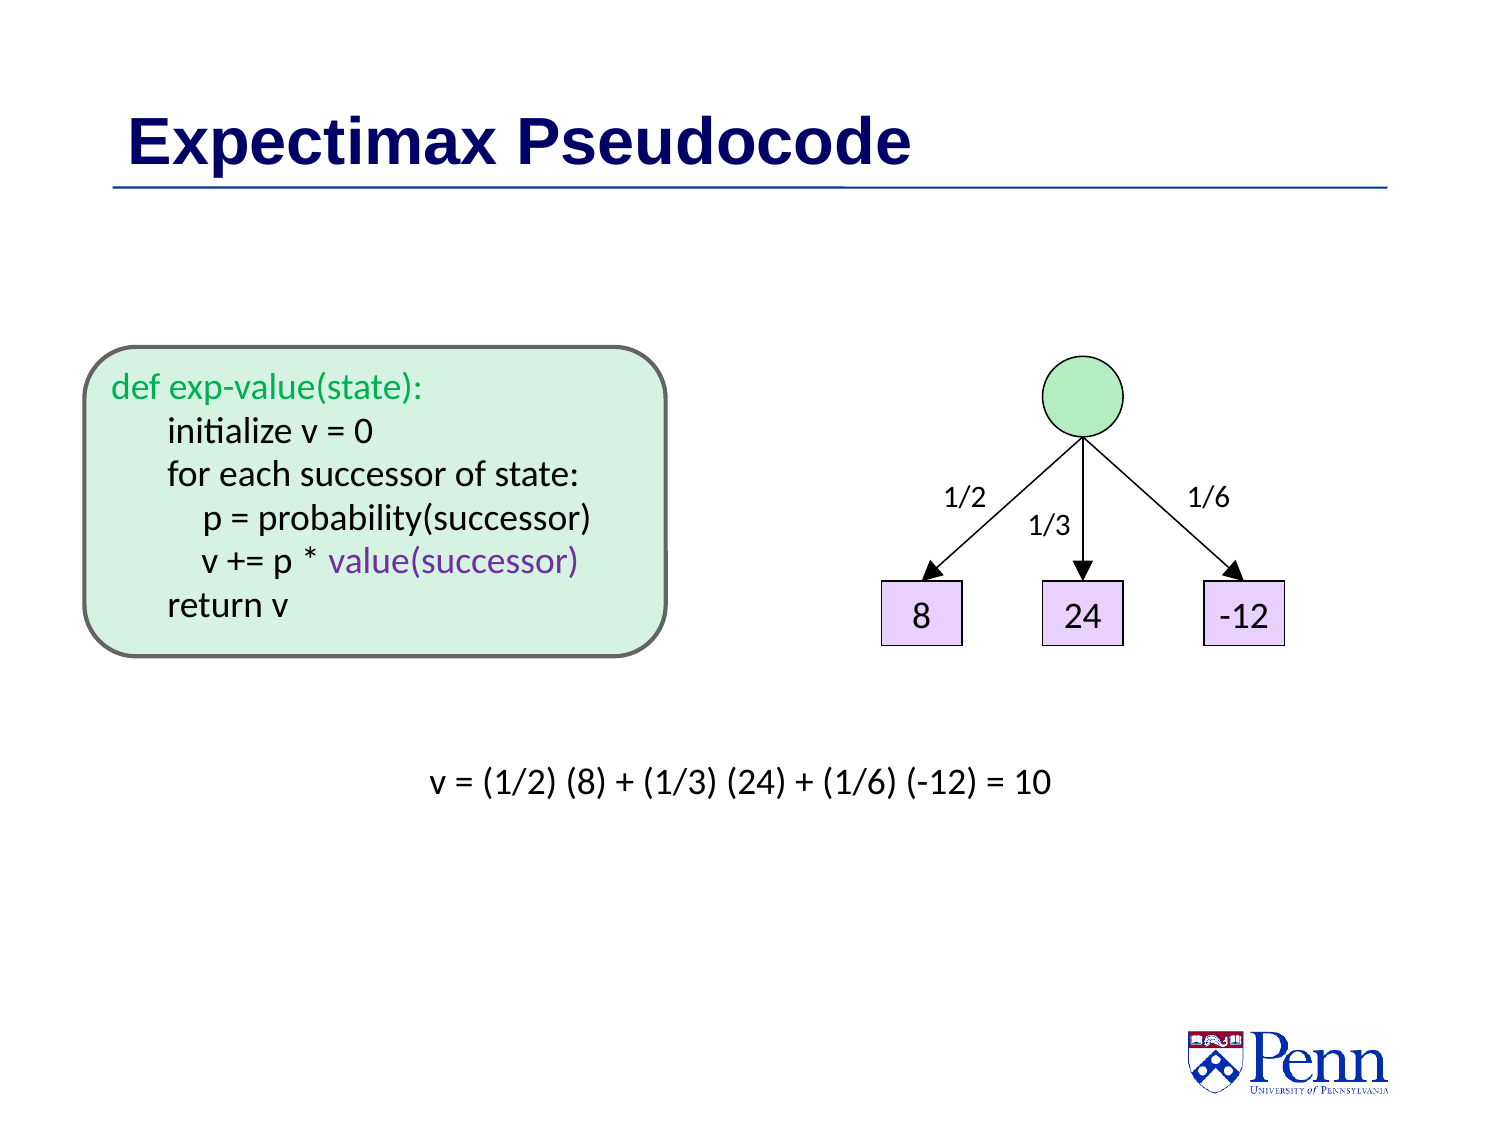

# Expectimax Pseudocode

def exp-value(state):
initialize v = 0
for each successor of state:
	p = probability(successor)
    v += p * value(successor)
return v

1/2
1/6
1/3
5
8
7
24
-12
v = (1/2) (8) + (1/3) (24) + (1/6) (-12) = 10